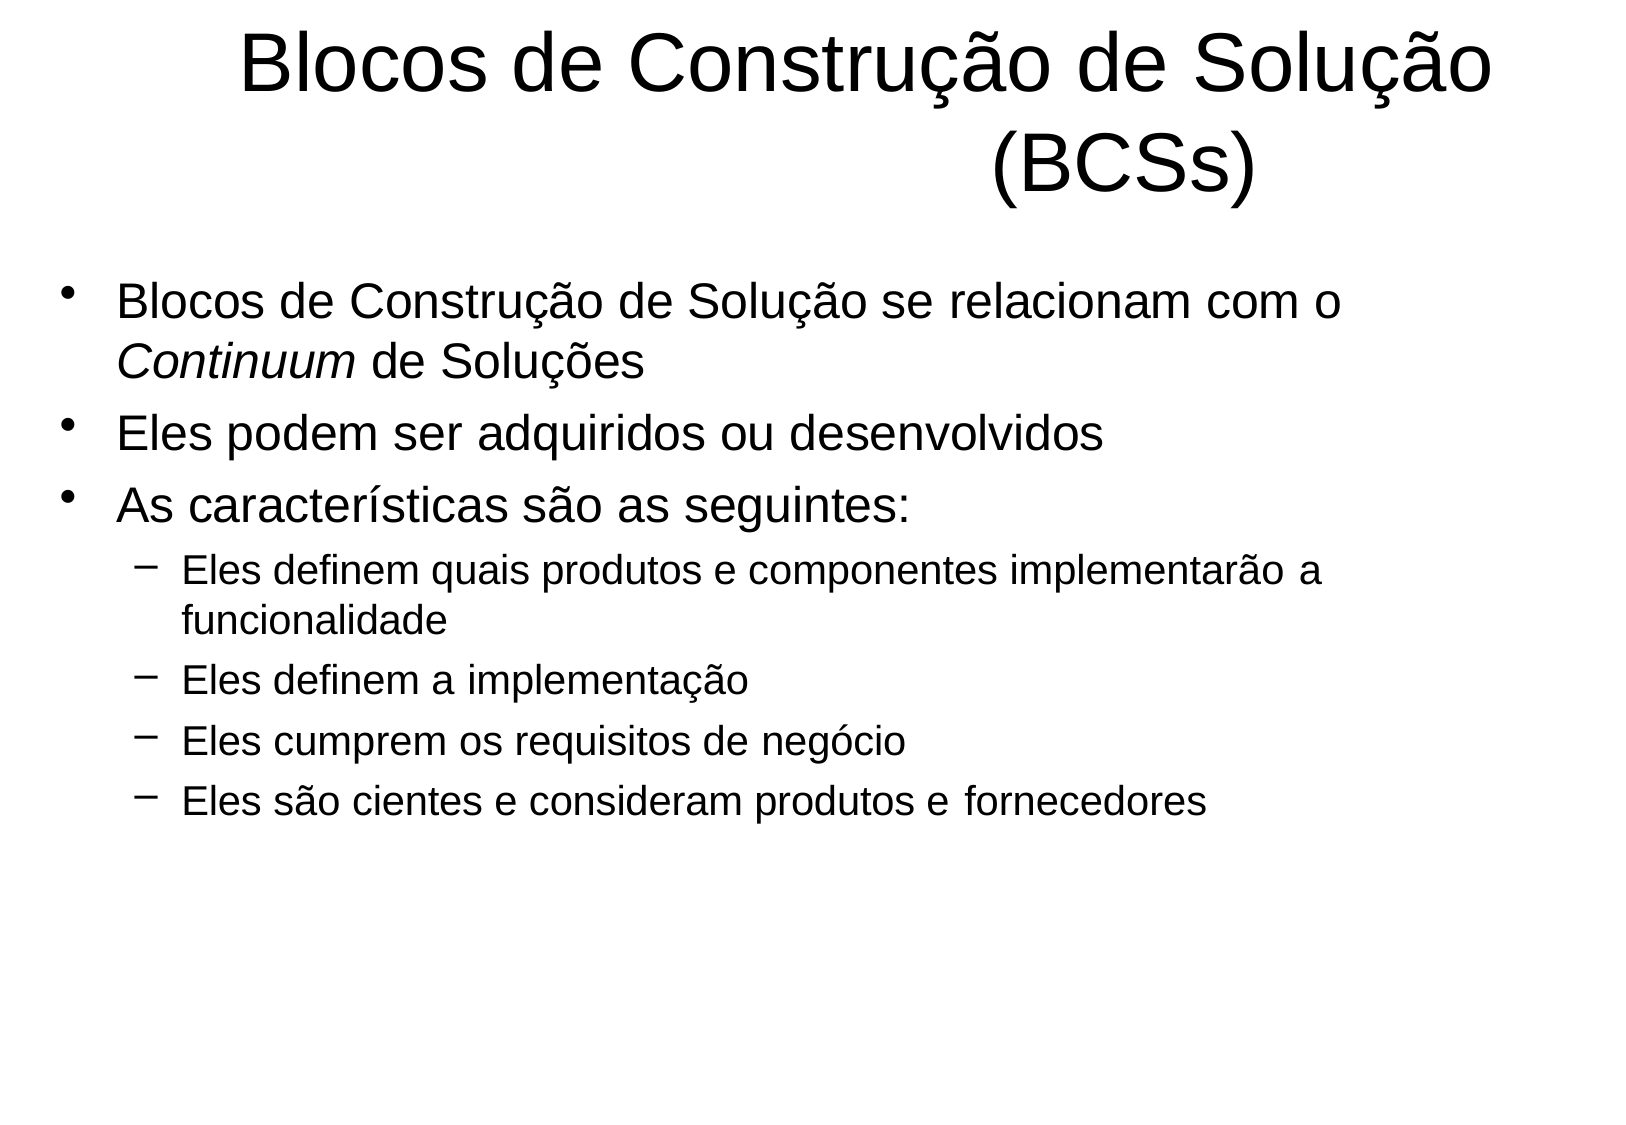

# Blocos de Construção de Solução  (BCSs)
Blocos de Construção de Solução se relacionam com o
Continuum de Soluções
Eles podem ser adquiridos ou desenvolvidos
As características são as seguintes:
Eles definem quais produtos e componentes implementarão a
funcionalidade
Eles definem a implementação
Eles cumprem os requisitos de negócio
Eles são cientes e consideram produtos e fornecedores